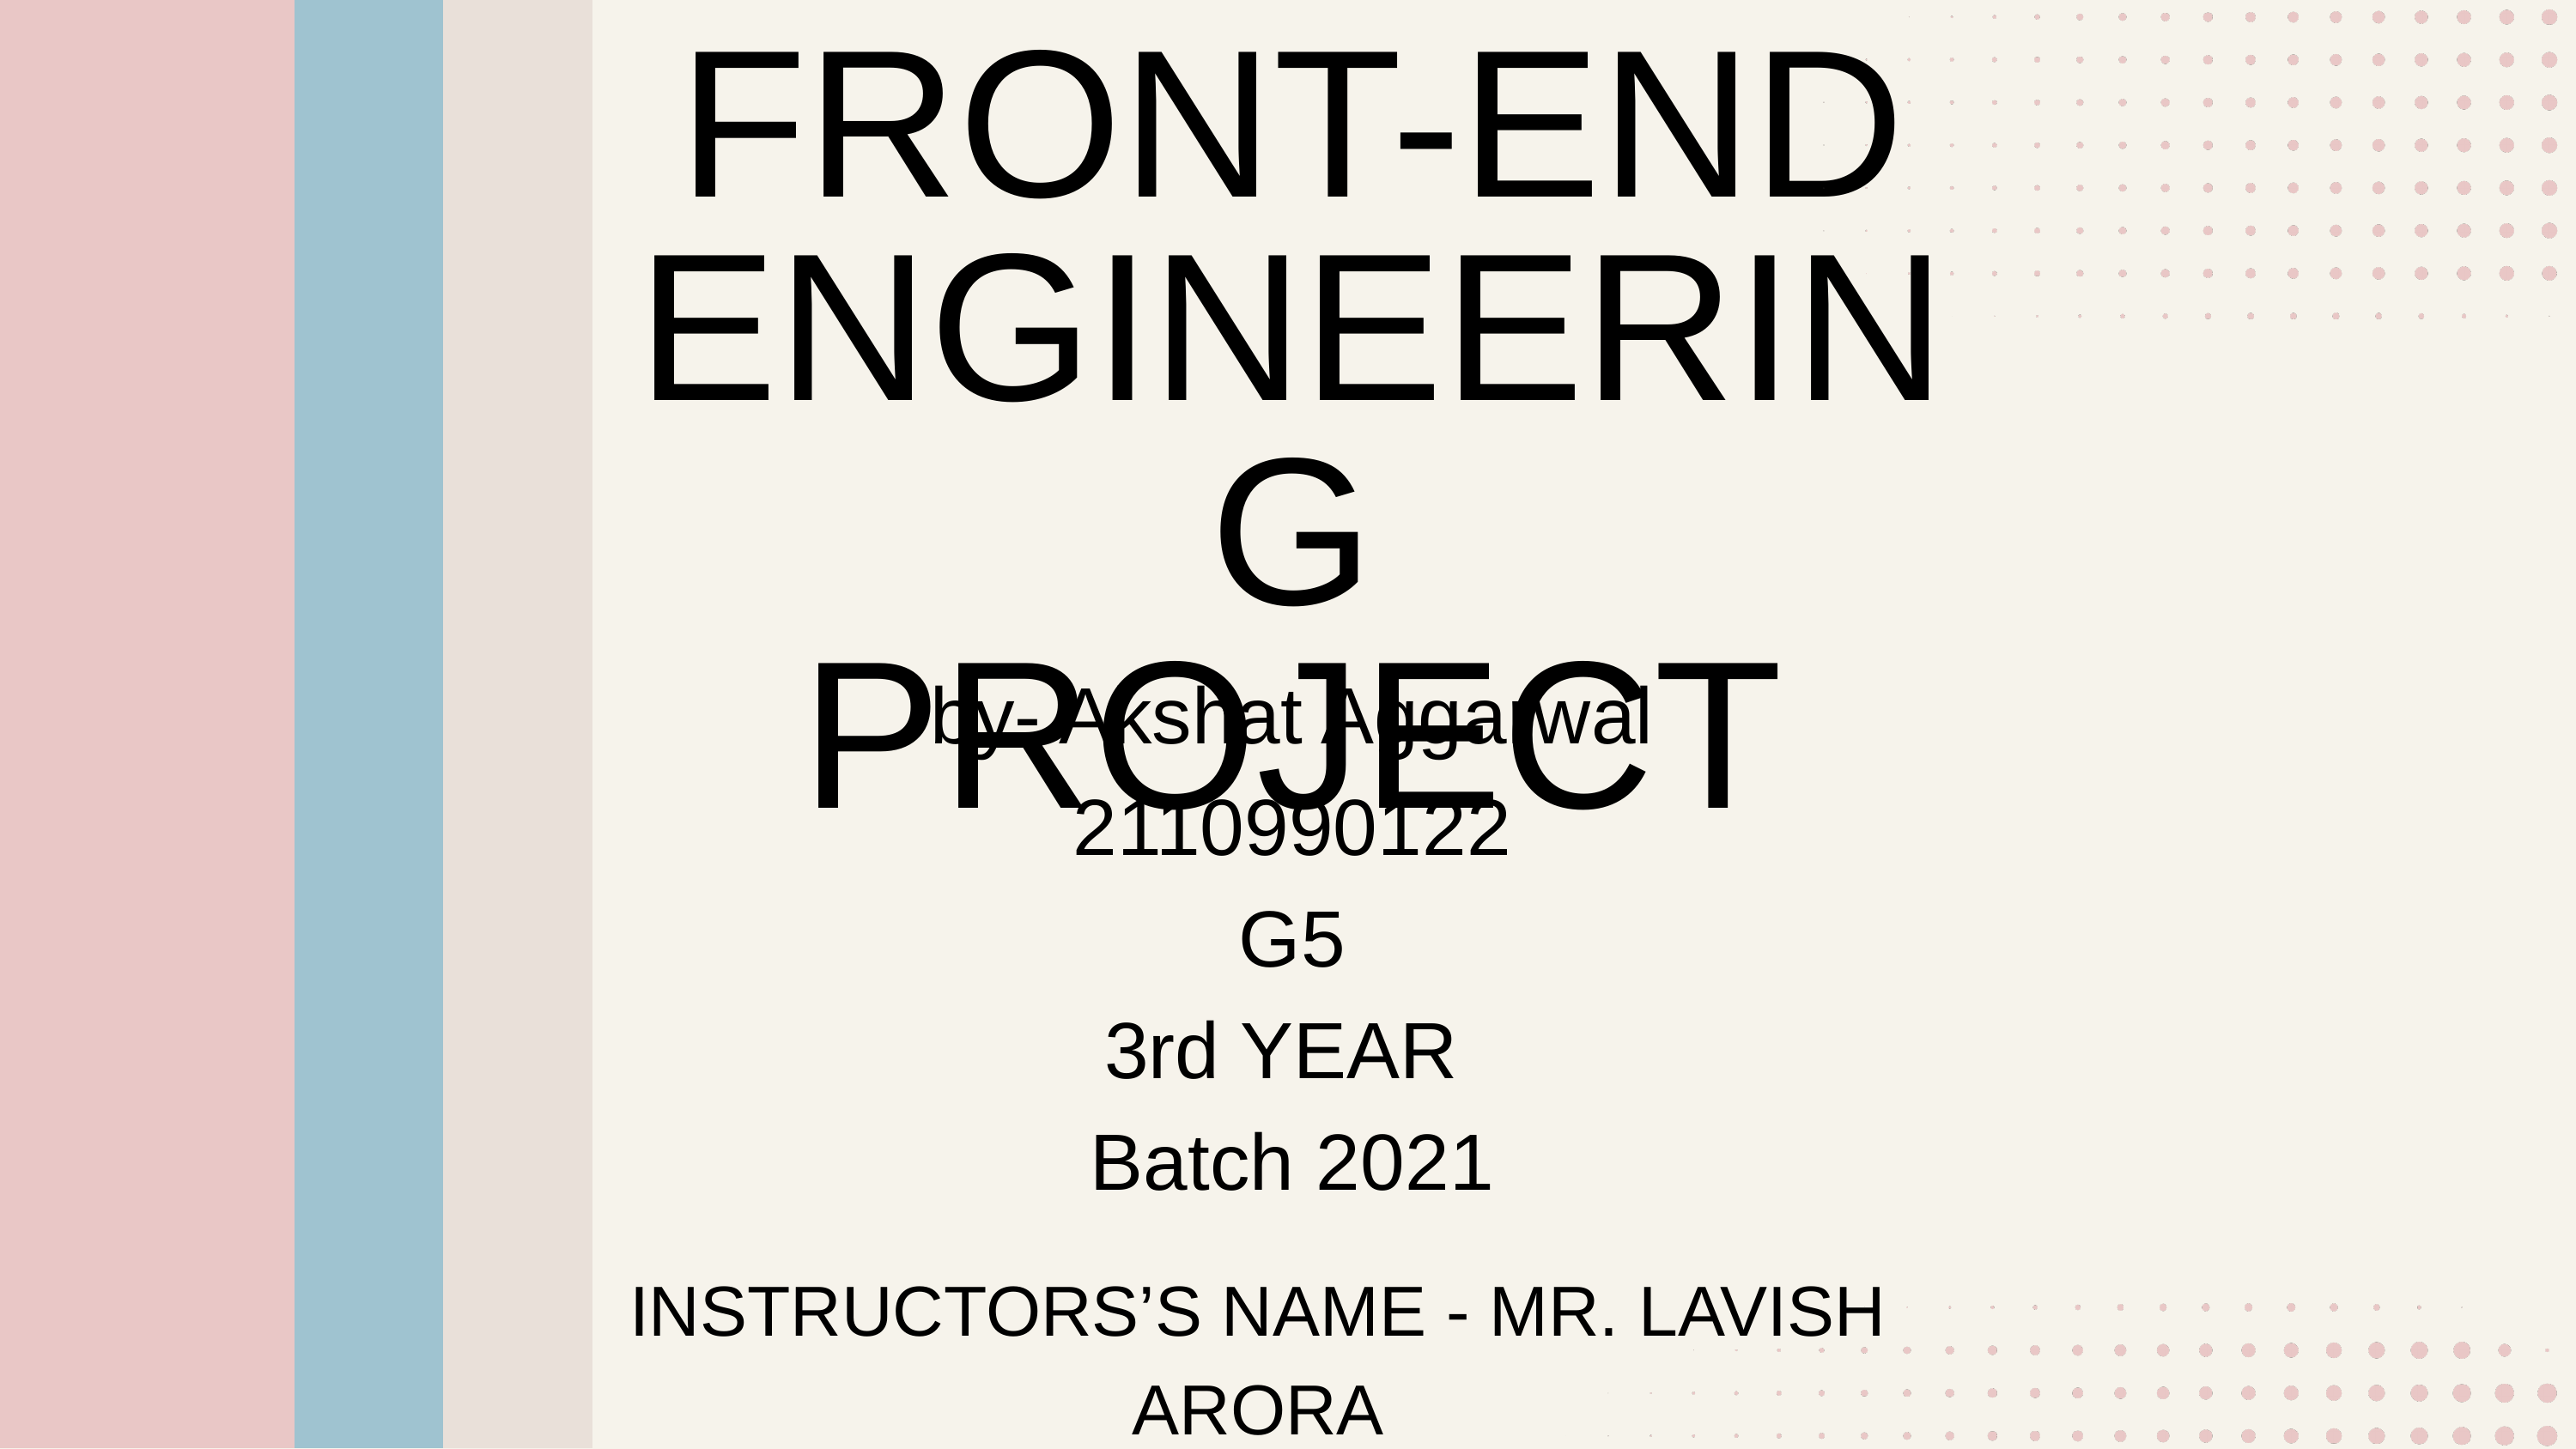

FRONT-END
ENGINEERING
PROJECT
by- Akshat Aggarwal
2110990122
G5
3rd YEAR
Batch 2021
INSTRUCTORS’S NAME - MR. LAVISH ARORA